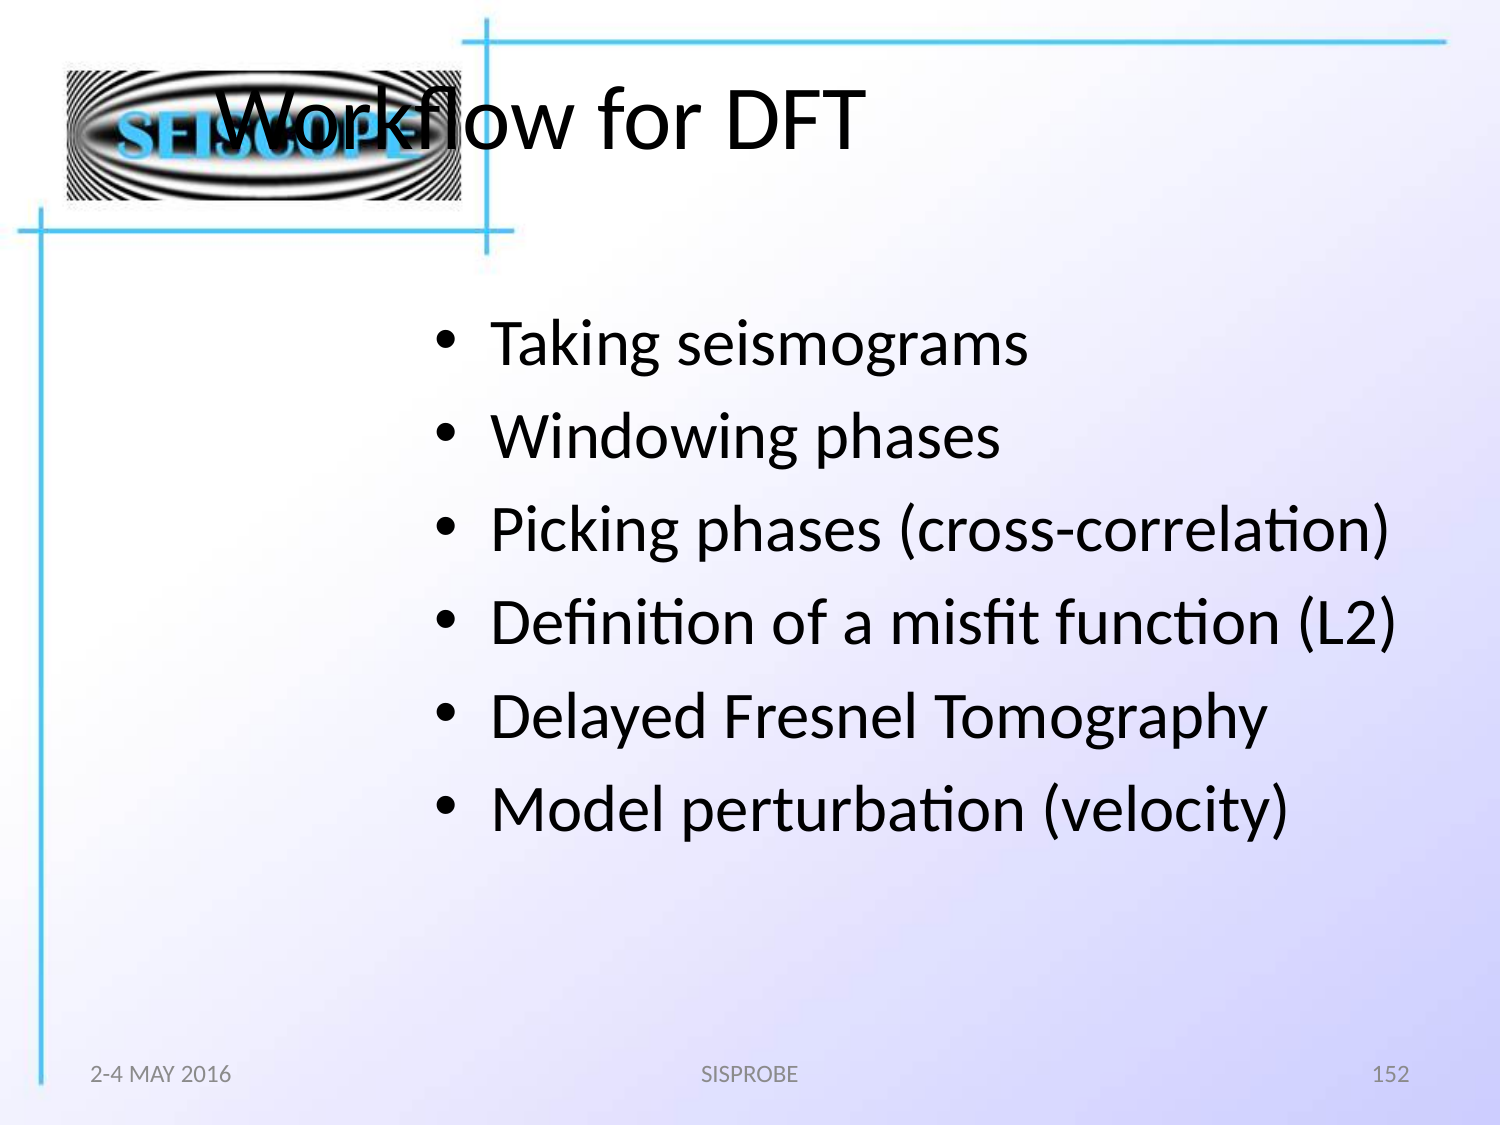

# Workflow for DFT
Taking seismograms
Windowing phases
Picking phases (cross-correlation)
Definition of a misfit function (L2)
Delayed Fresnel Tomography
Model perturbation (velocity)
2-4 MAY 2016
SISPROBE
152